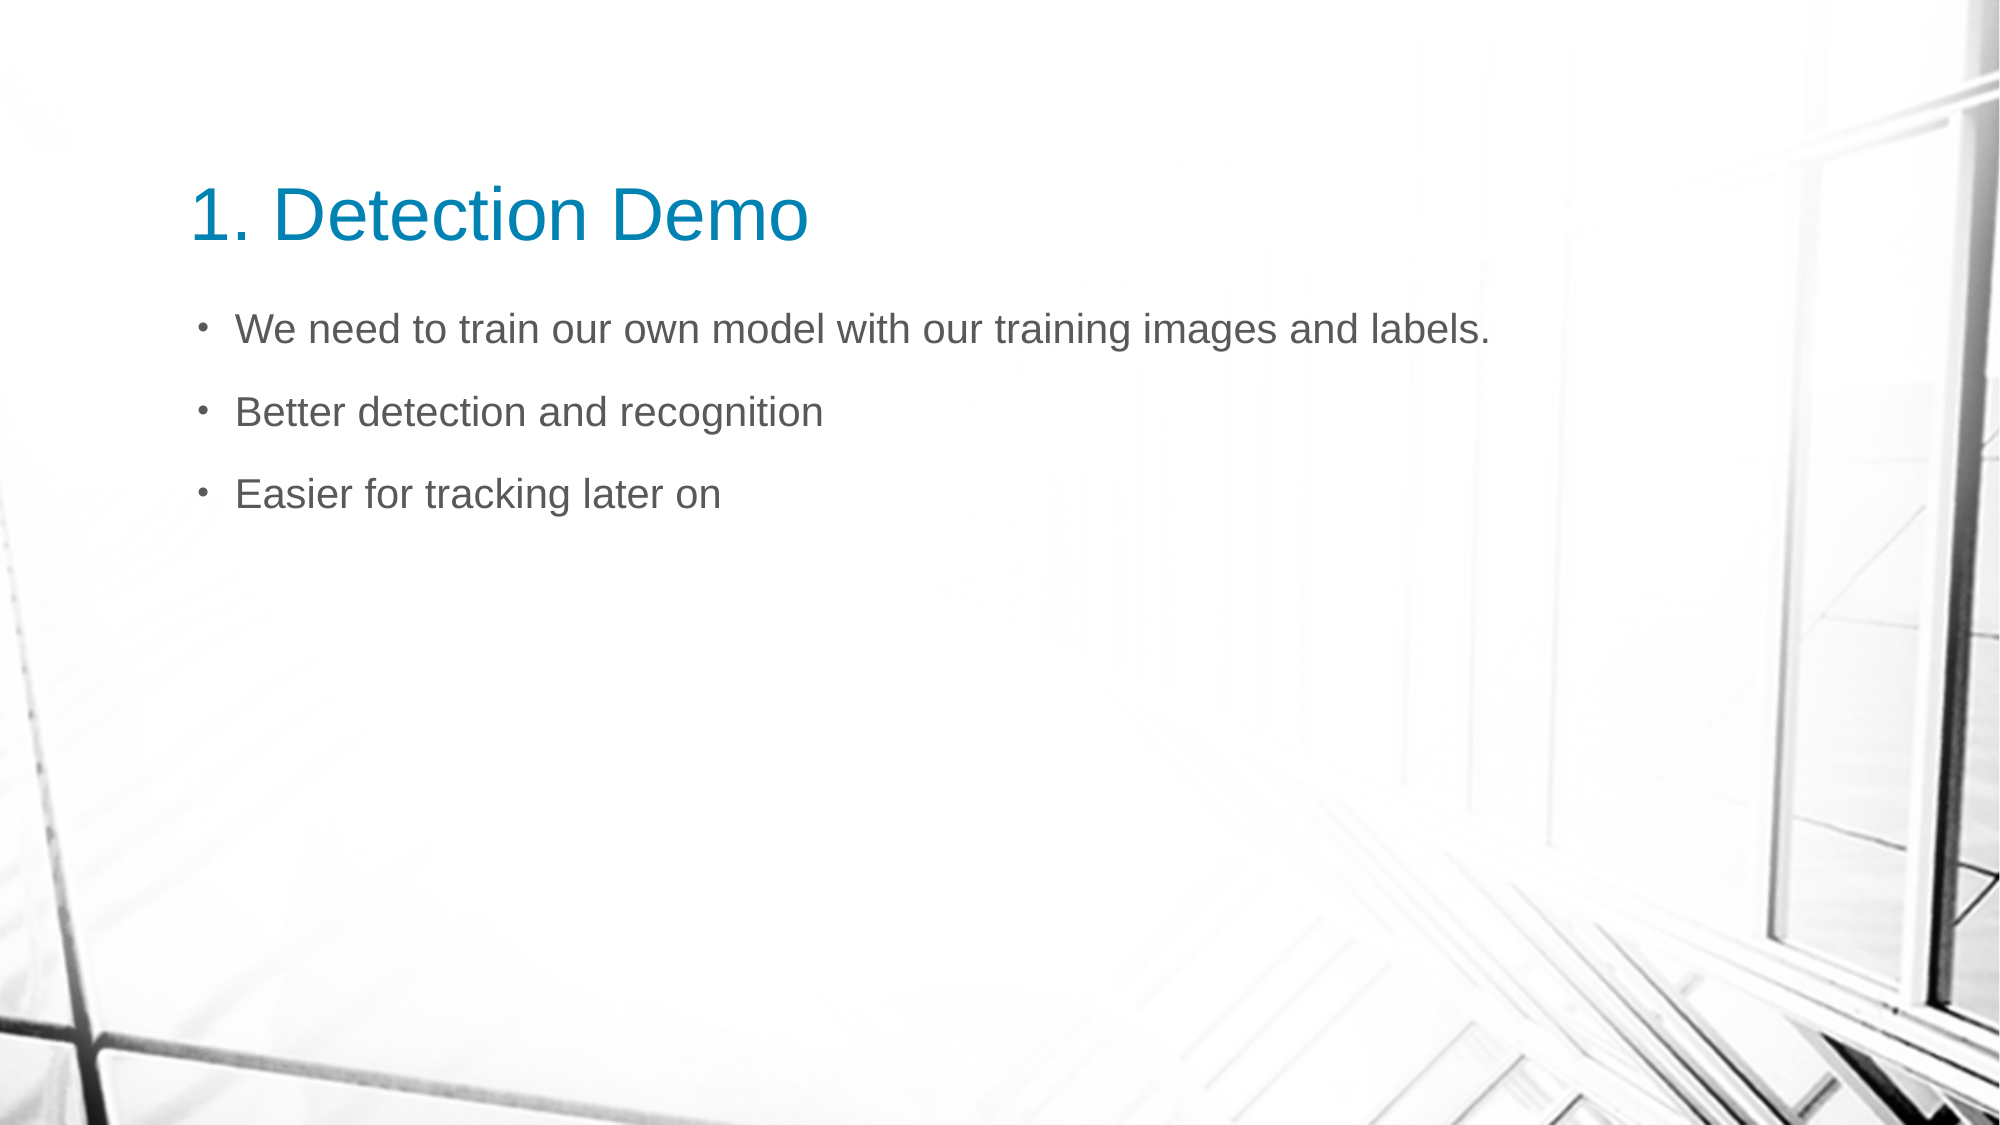

# 1. Detection Demo
We need to train our own model with our training images and labels.
Better detection and recognition
Easier for tracking later on